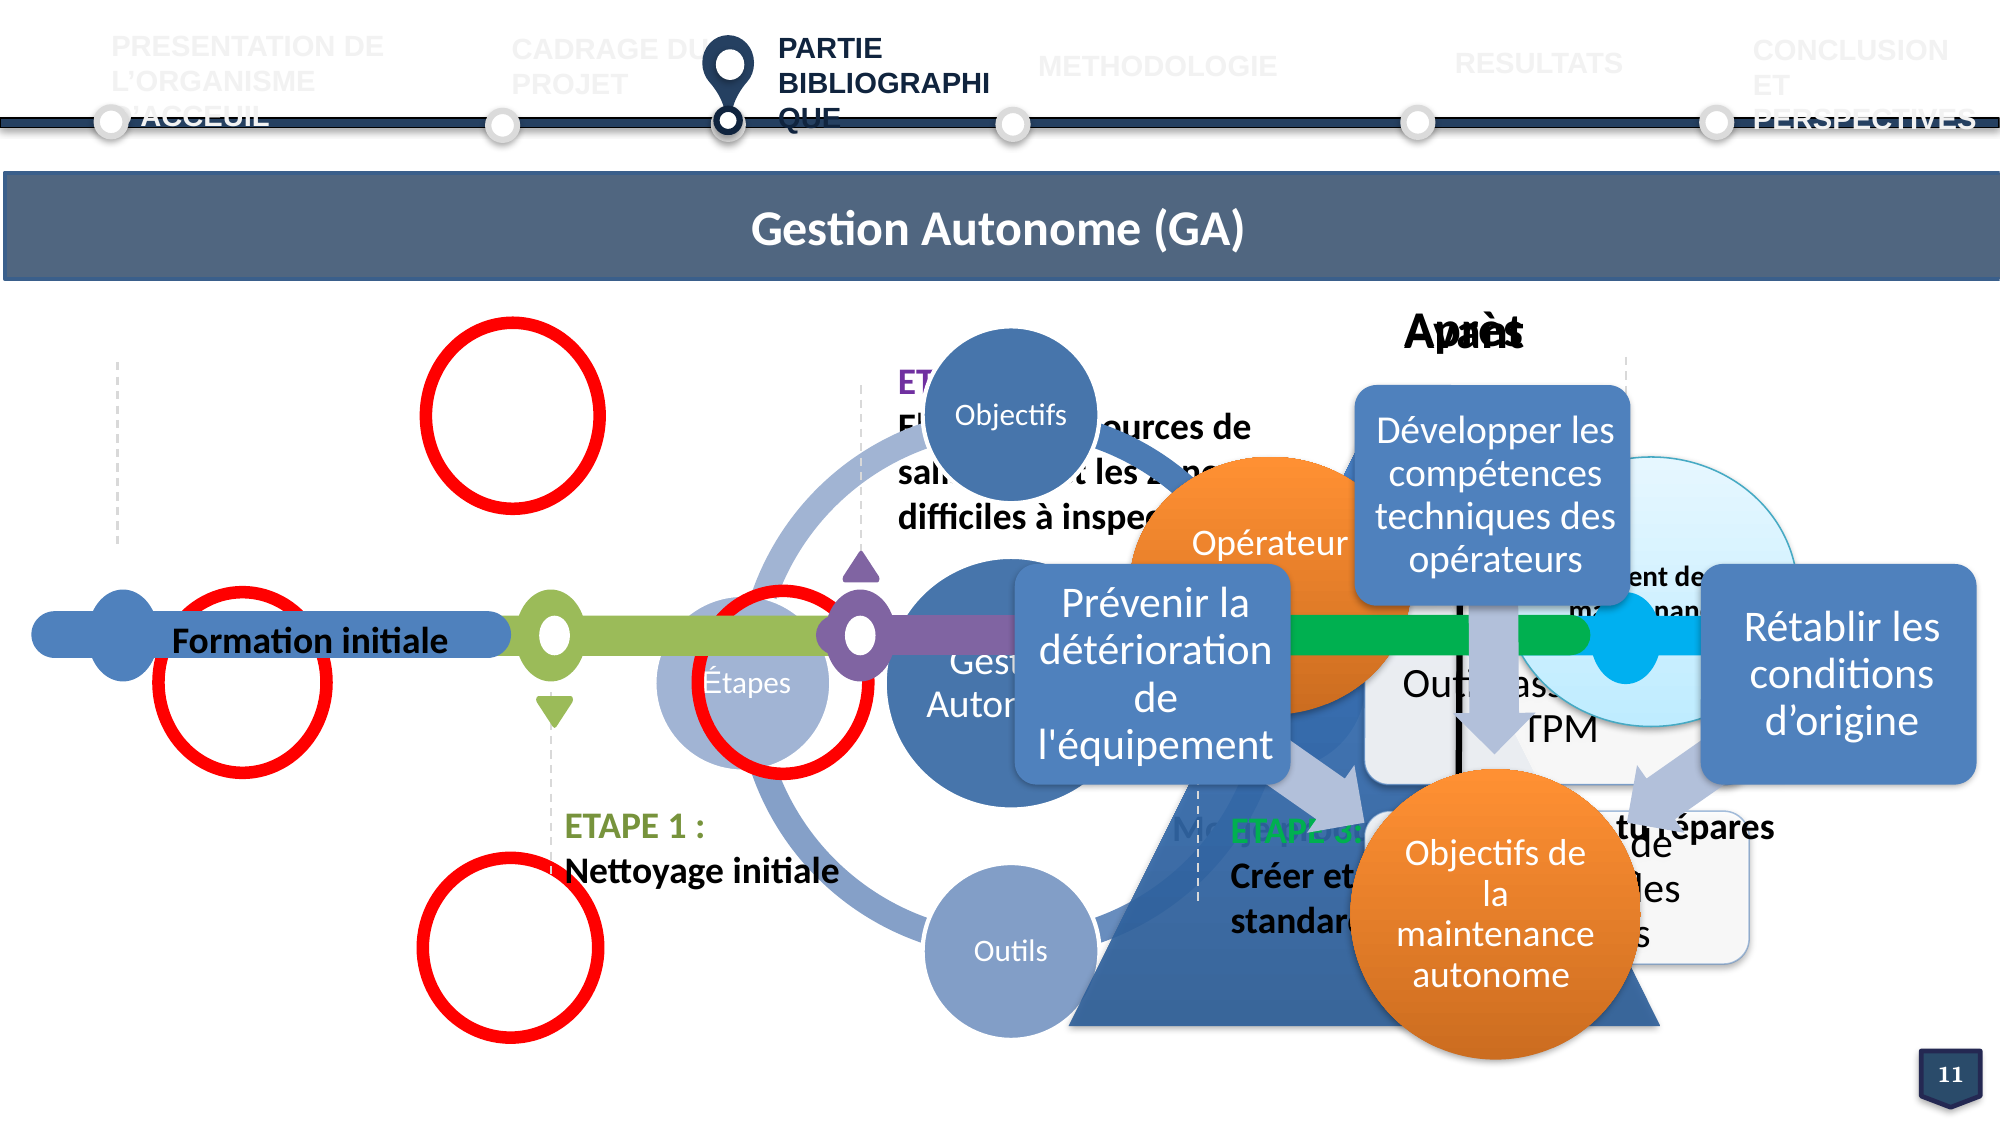

PRESENTATION DE L’ORGANISME D’ACCEUIL
PARTIE
BIBLIOGRAPHIQUE
CADRAGE DU
PROJET
CONCLUSION ET PERSPECTIVES
RESULTATS

METHODOLOGIE

Gestion Autonome (GA)
Après
Avant

Gestion Autonome
Objectifs
Attitudes
Outils
 Étapes
ETAPE 2 :
Eliminer les sources de salissures et les zones difficiles à inspecter
Objectifs de la maintenance autonome
Prévenir la détérioration de l'équipement
Développer les compétences techniques des opérateurs
Rétablir les conditions d’origine
Réunions

Outils associés à la TPM

Méthodes de résolution des problèmes

Opérateur de production
Agent de maintenance

Formation initiale
Audit

Toi, tu répares
ETAPE 1 :
Nettoyage initiale
Moi je produis
ETAPE 3:
Créer et maintenir des standards
Nous maintenons

11